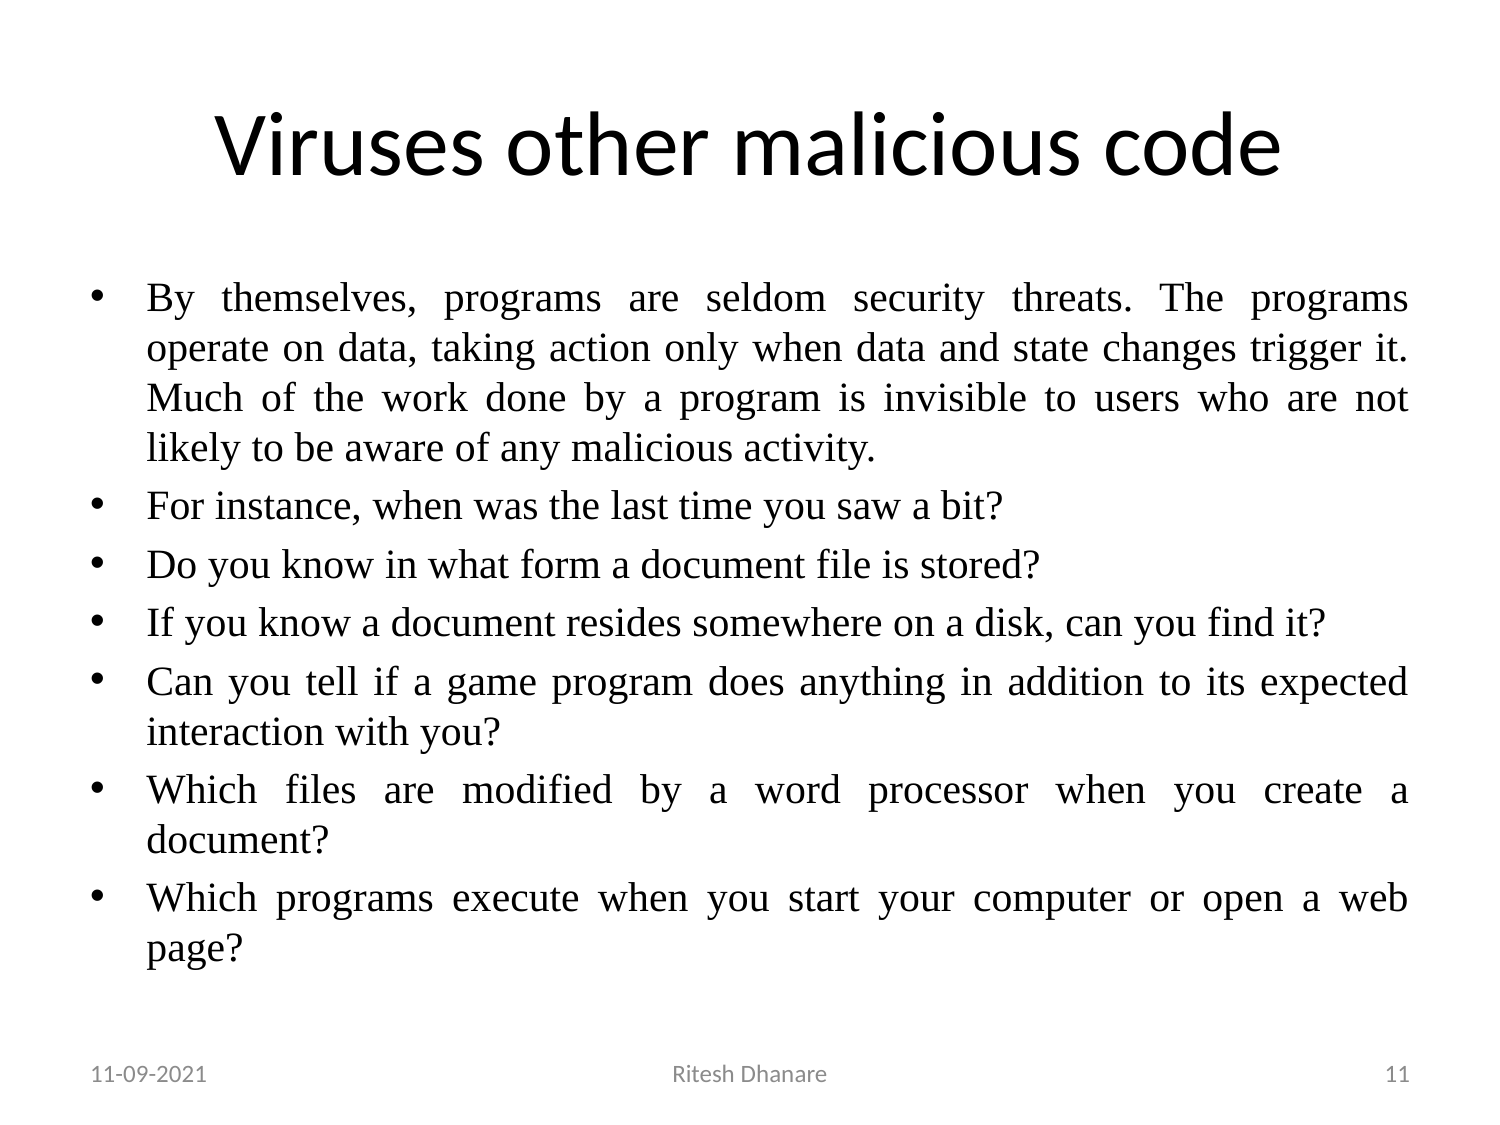

# Viruses other malicious code
By themselves, programs are seldom security threats. The programs operate on data, taking action only when data and state changes trigger it. Much of the work done by a program is invisible to users who are not likely to be aware of any malicious activity.
For instance, when was the last time you saw a bit?
Do you know in what form a document file is stored?
If you know a document resides somewhere on a disk, can you find it?
Can you tell if a game program does anything in addition to its expected interaction with you?
Which files are modified by a word processor when you create a document?
Which programs execute when you start your computer or open a web page?
11-09-2021
Ritesh Dhanare
11